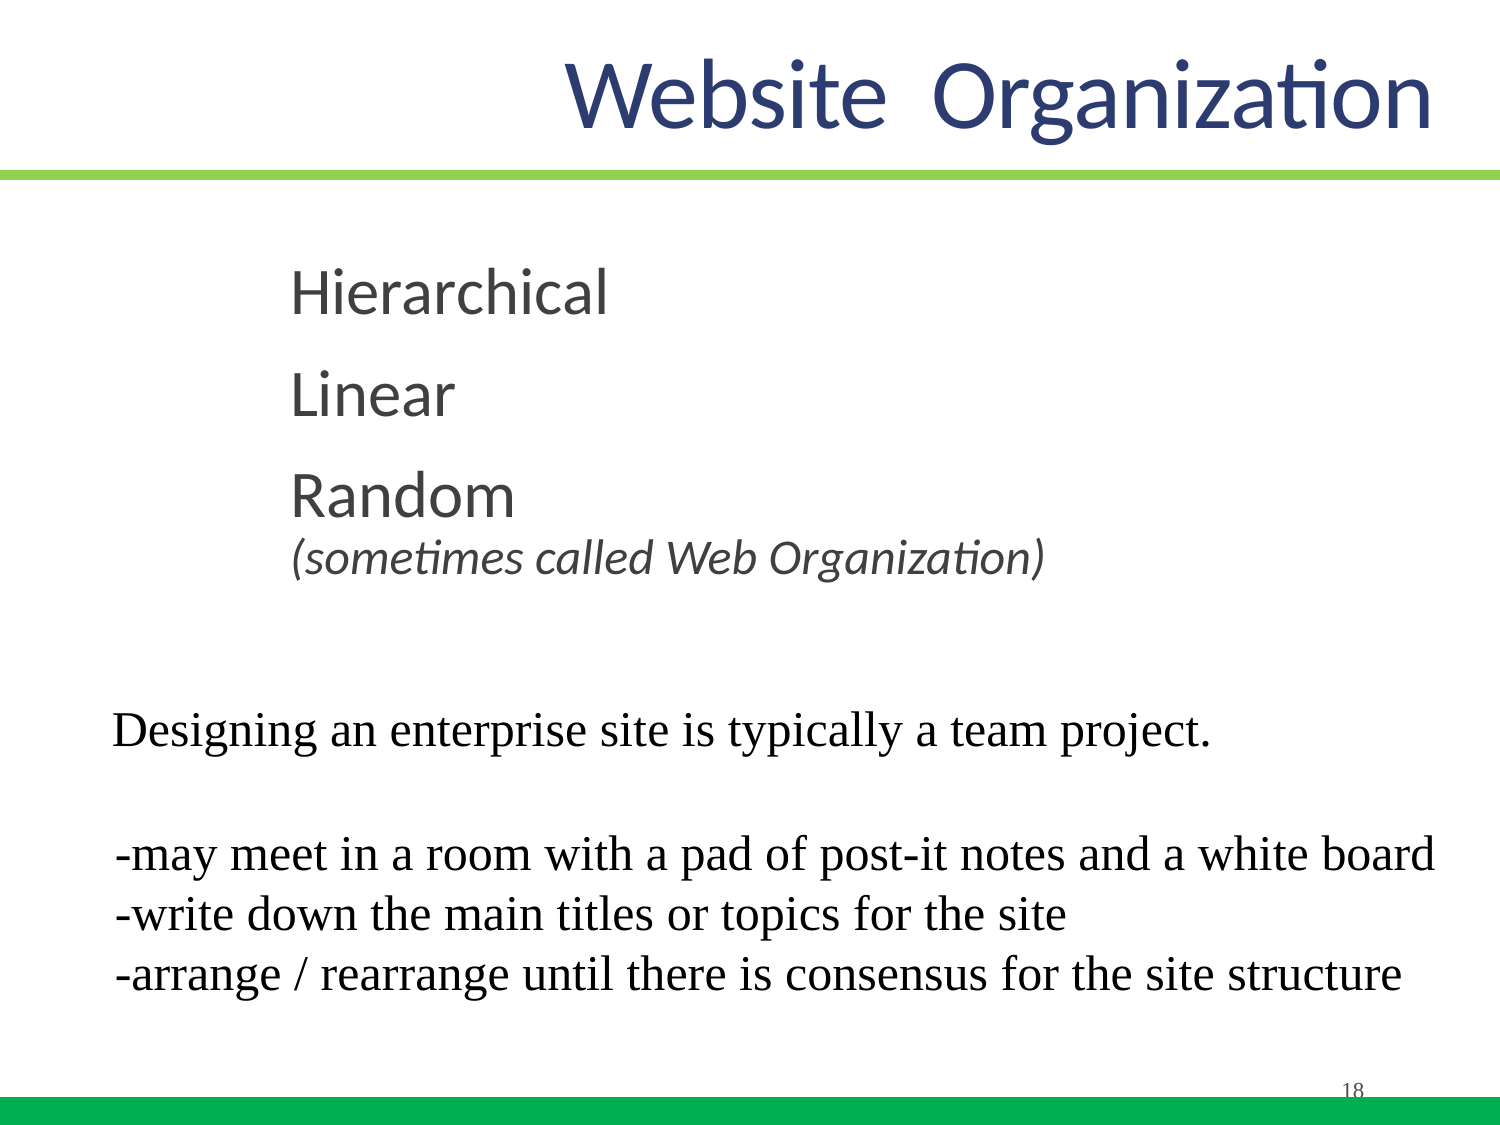

# Website  Organization
Hierarchical
Linear
Random
(sometimes called Web Organization)
Designing an enterprise site is typically a team project.
-may meet in a room with a pad of post-it notes and a white board
-write down the main titles or topics for the site
-arrange / rearrange until there is consensus for the site structure
18